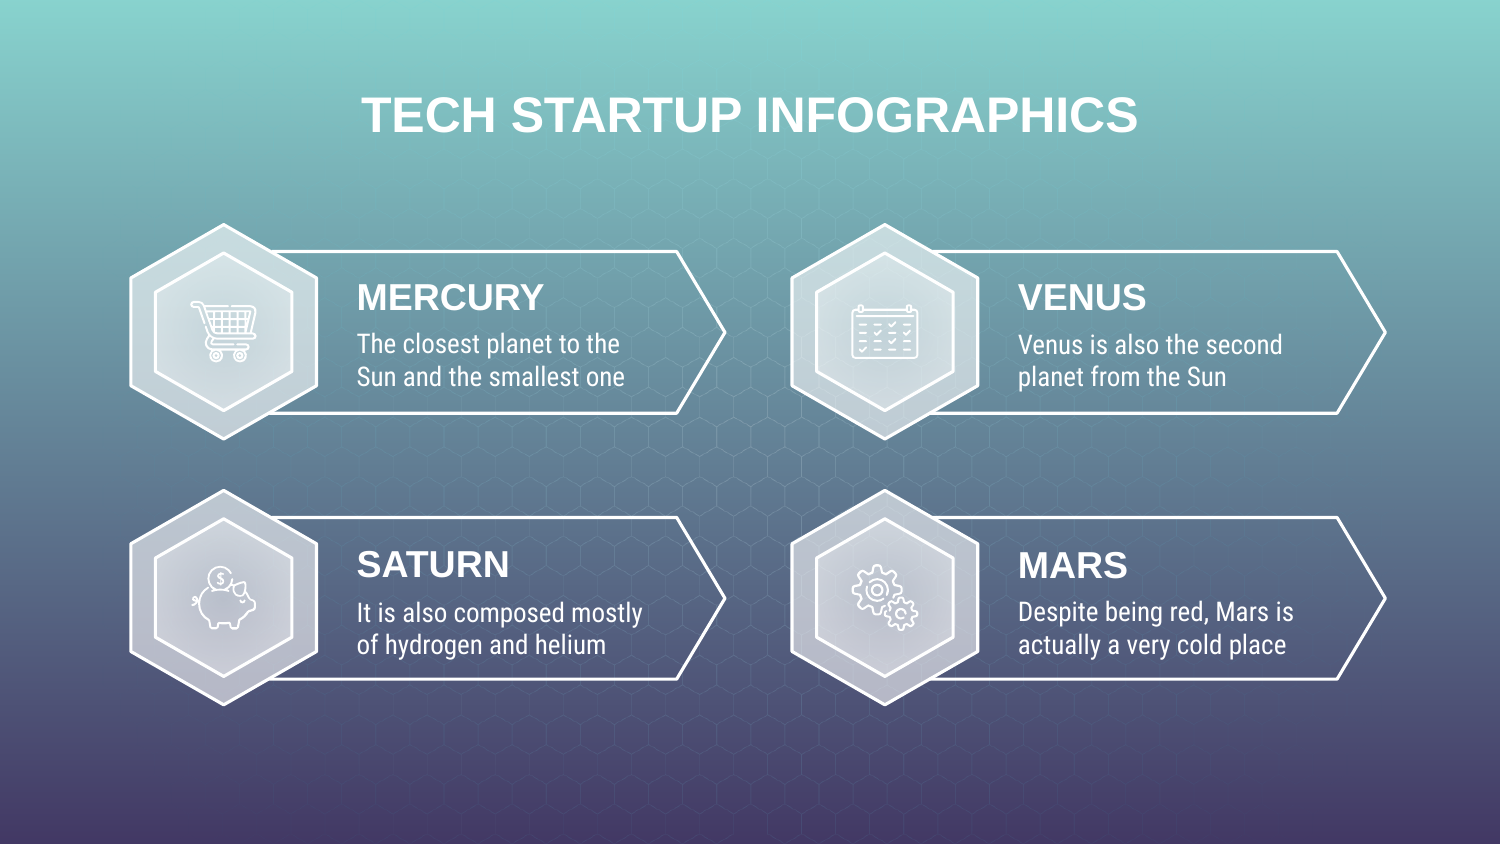

# TECH STARTUP INFOGRAPHICS

MERCURY
The closest planet to the Sun and the smallest one

VENUS
Venus is also the second planet from the Sun

SATURN
It is also composed mostly of hydrogen and helium

MARS
Despite being red, Mars is actually a very cold place